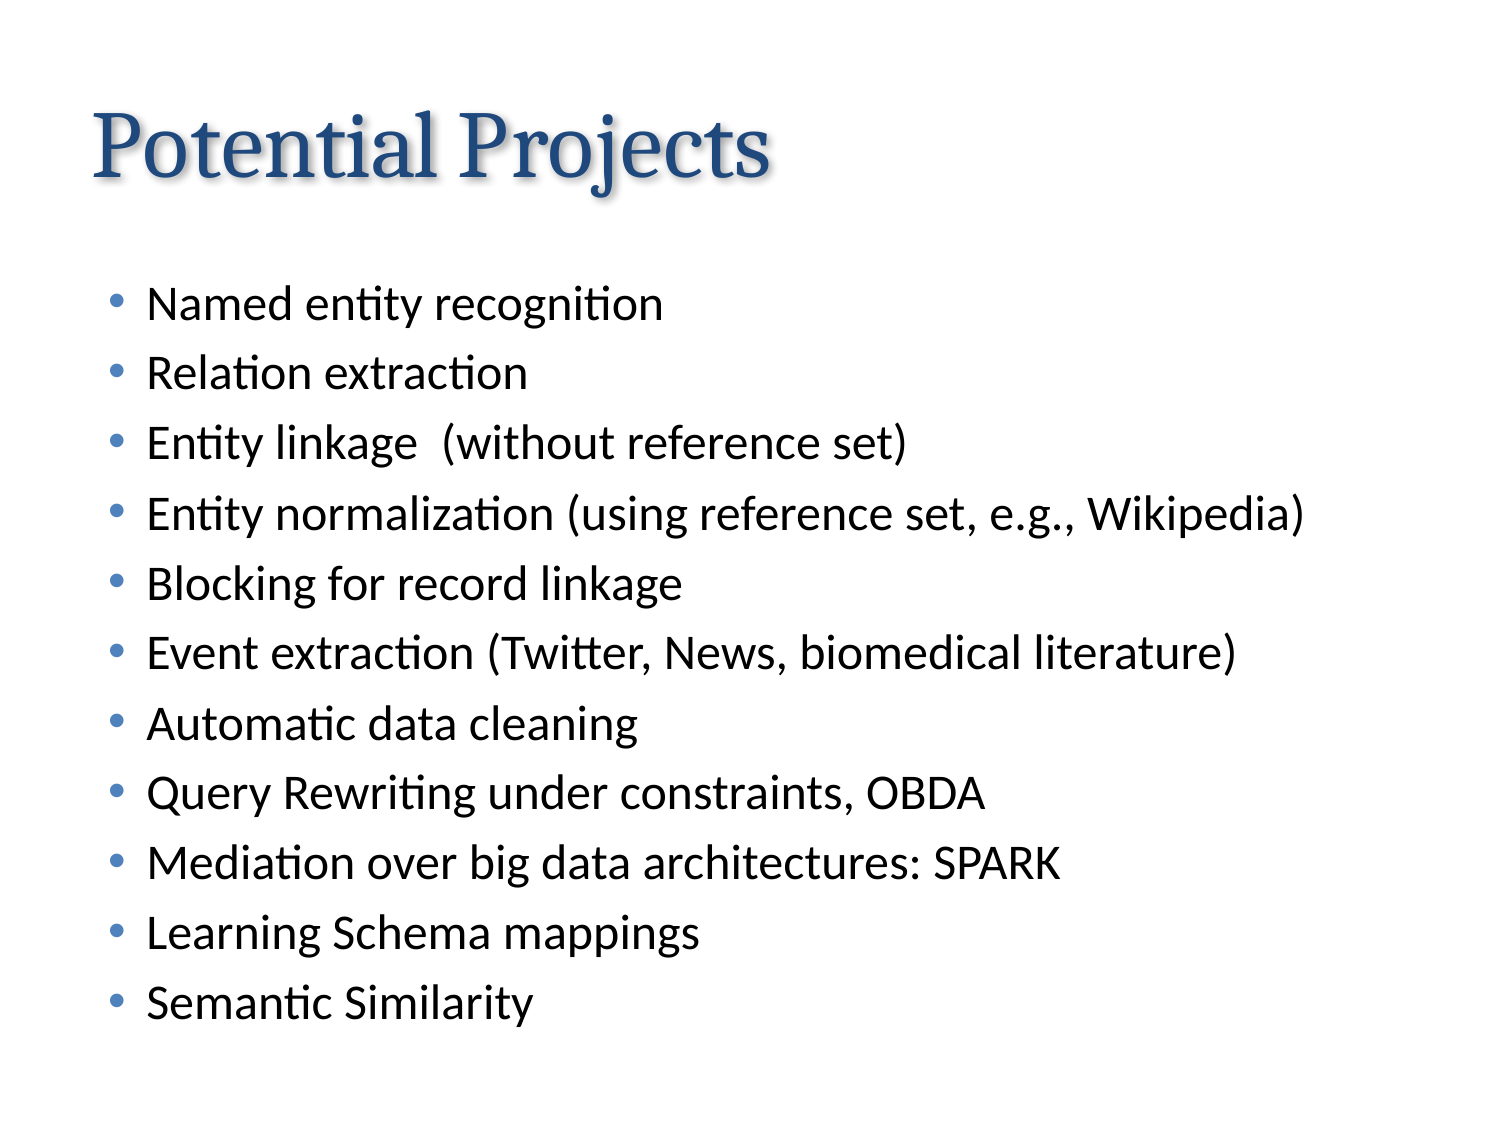

# Potential Projects
Named entity recognition
Relation extraction
Entity linkage  (without reference set)
Entity normalization (using reference set, e.g., Wikipedia)
Blocking for record linkage
Event extraction (Twitter, News, biomedical literature)
Automatic data cleaning
Query Rewriting under constraints, OBDA
Mediation over big data architectures: SPARK
Learning Schema mappings
Semantic Similarity